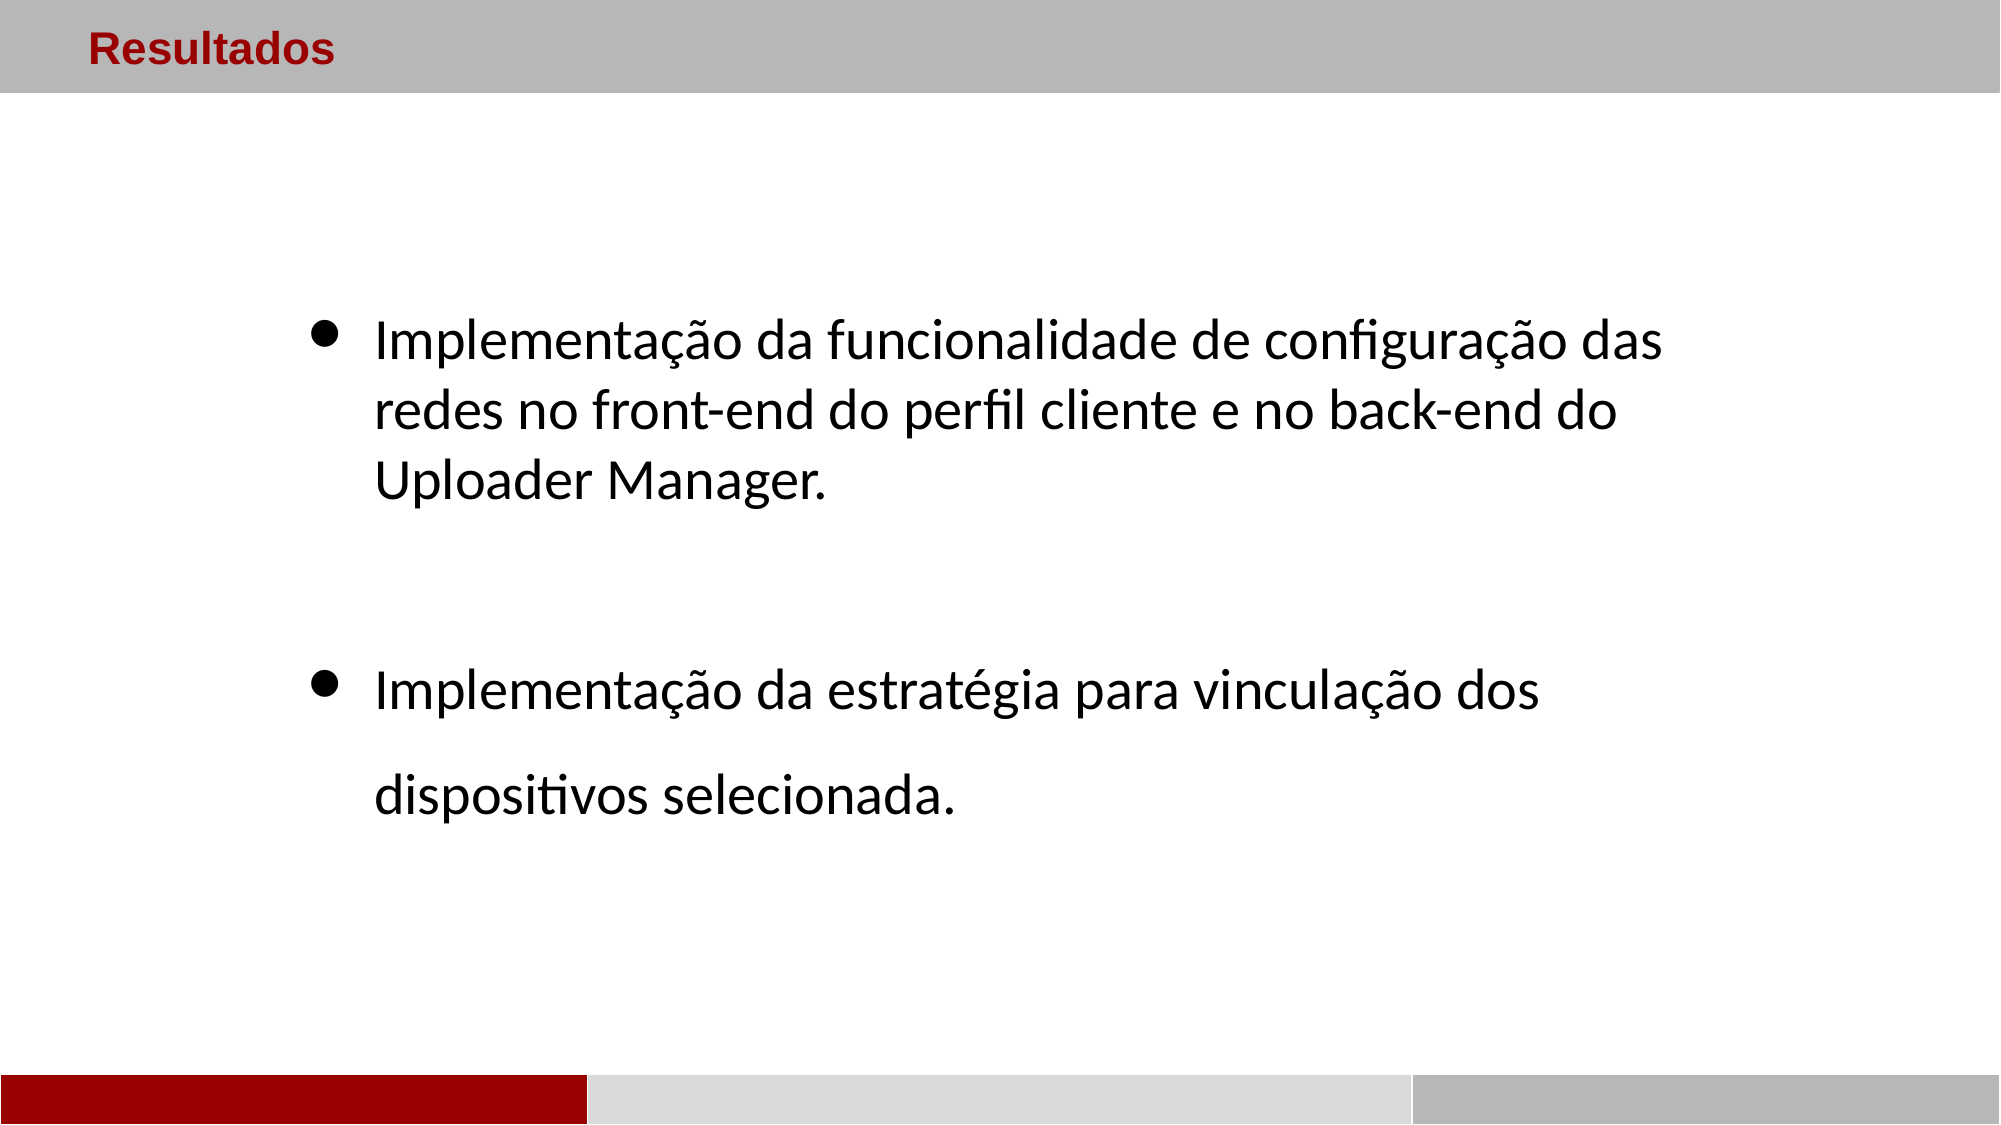

Resultados
Implementação da funcionalidade de configuração das redes no front-end do perfil cliente e no back-end do Uploader Manager.

Implementação da estratégia para vinculação dos dispositivos selecionada.